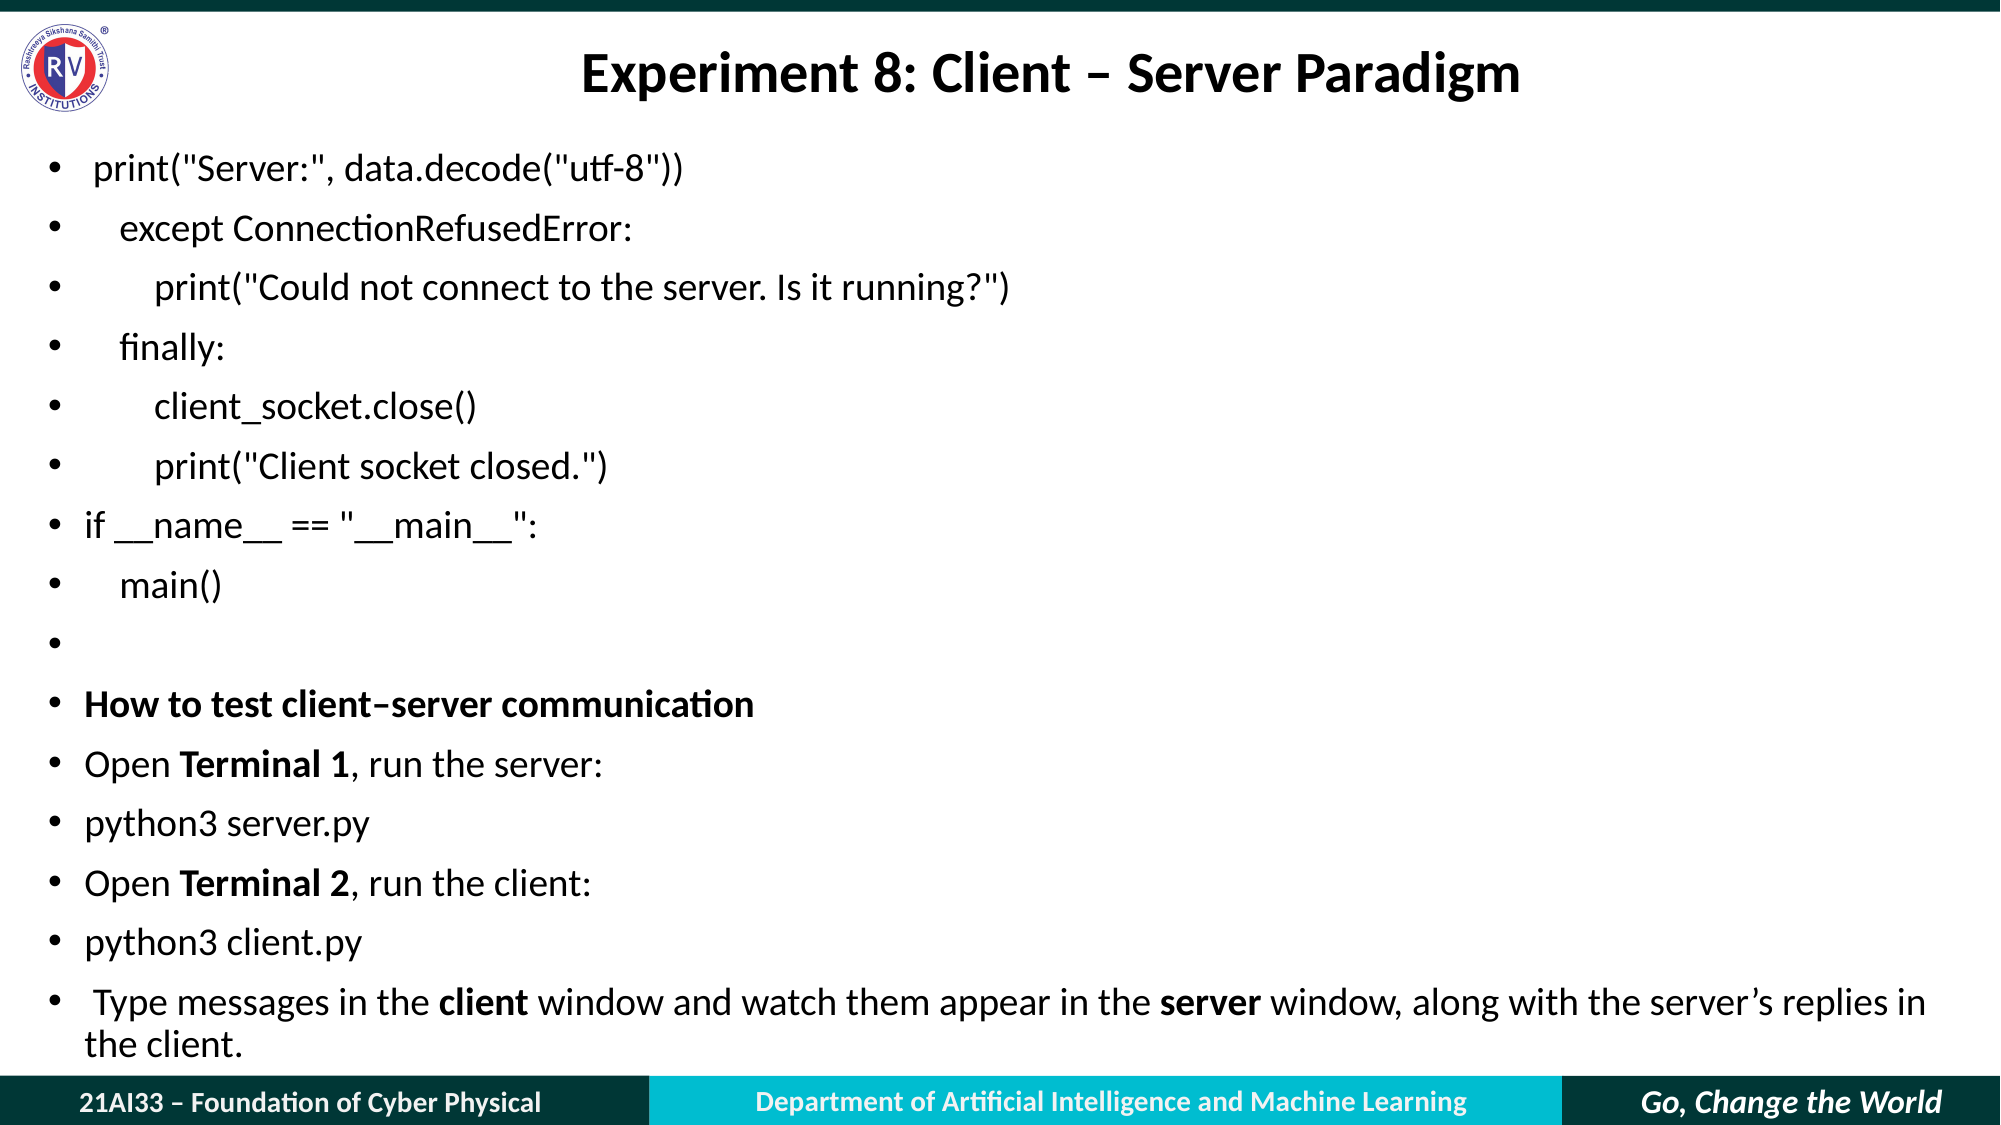

# Experiment 8: Client – Server Paradigm
 print("Server:", data.decode("utf-8"))
    except ConnectionRefusedError:
        print("Could not connect to the server. Is it running?")
    finally:
        client_socket.close()
        print("Client socket closed.")
if __name__ == "__main__":
    main()

How to test client–server communication
Open Terminal 1, run the server:
python3 server.py
Open Terminal 2, run the client:
python3 client.py
 Type messages in the client window and watch them appear in the server window, along with the server’s replies in the client.